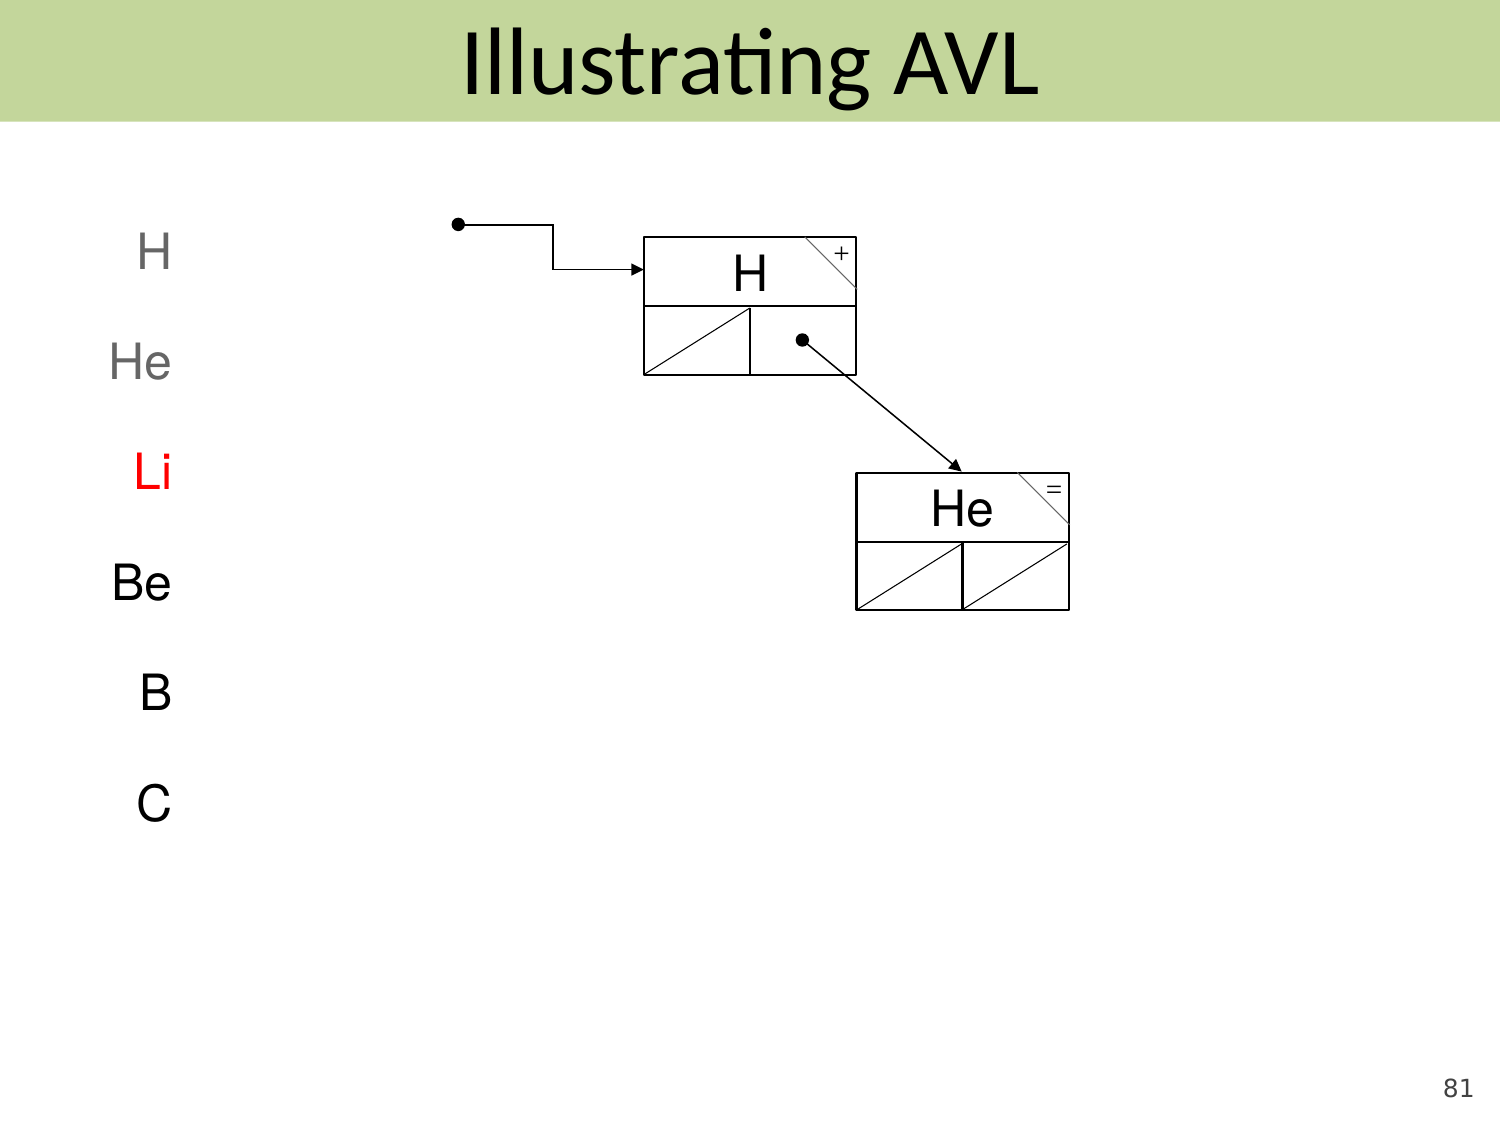

# Illustrating AVL
H

+
H

He

Li
=
He

Be
B
C